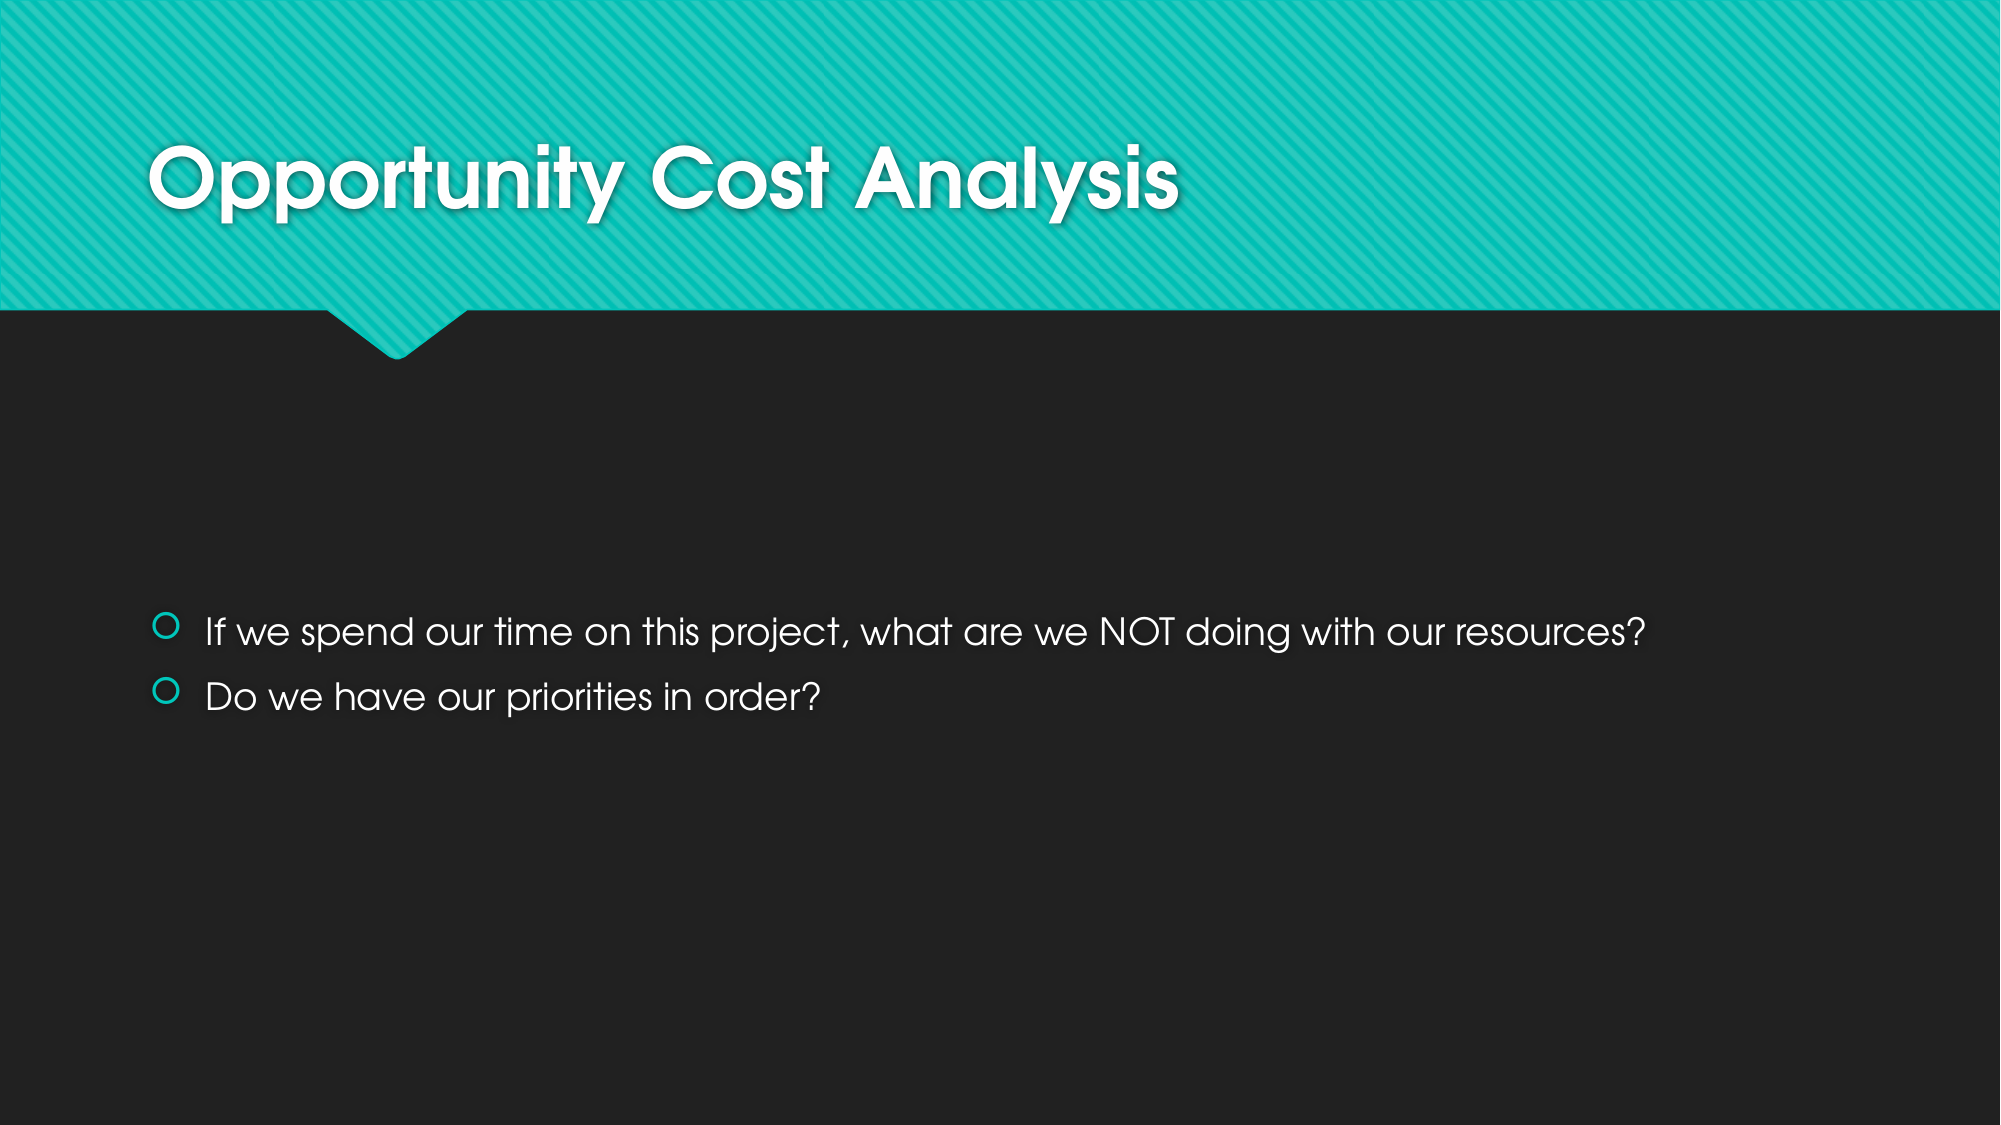

# Opportunity Cost Analysis
If we spend our time on this project, what are we NOT doing with our resources?
Do we have our priorities in order?